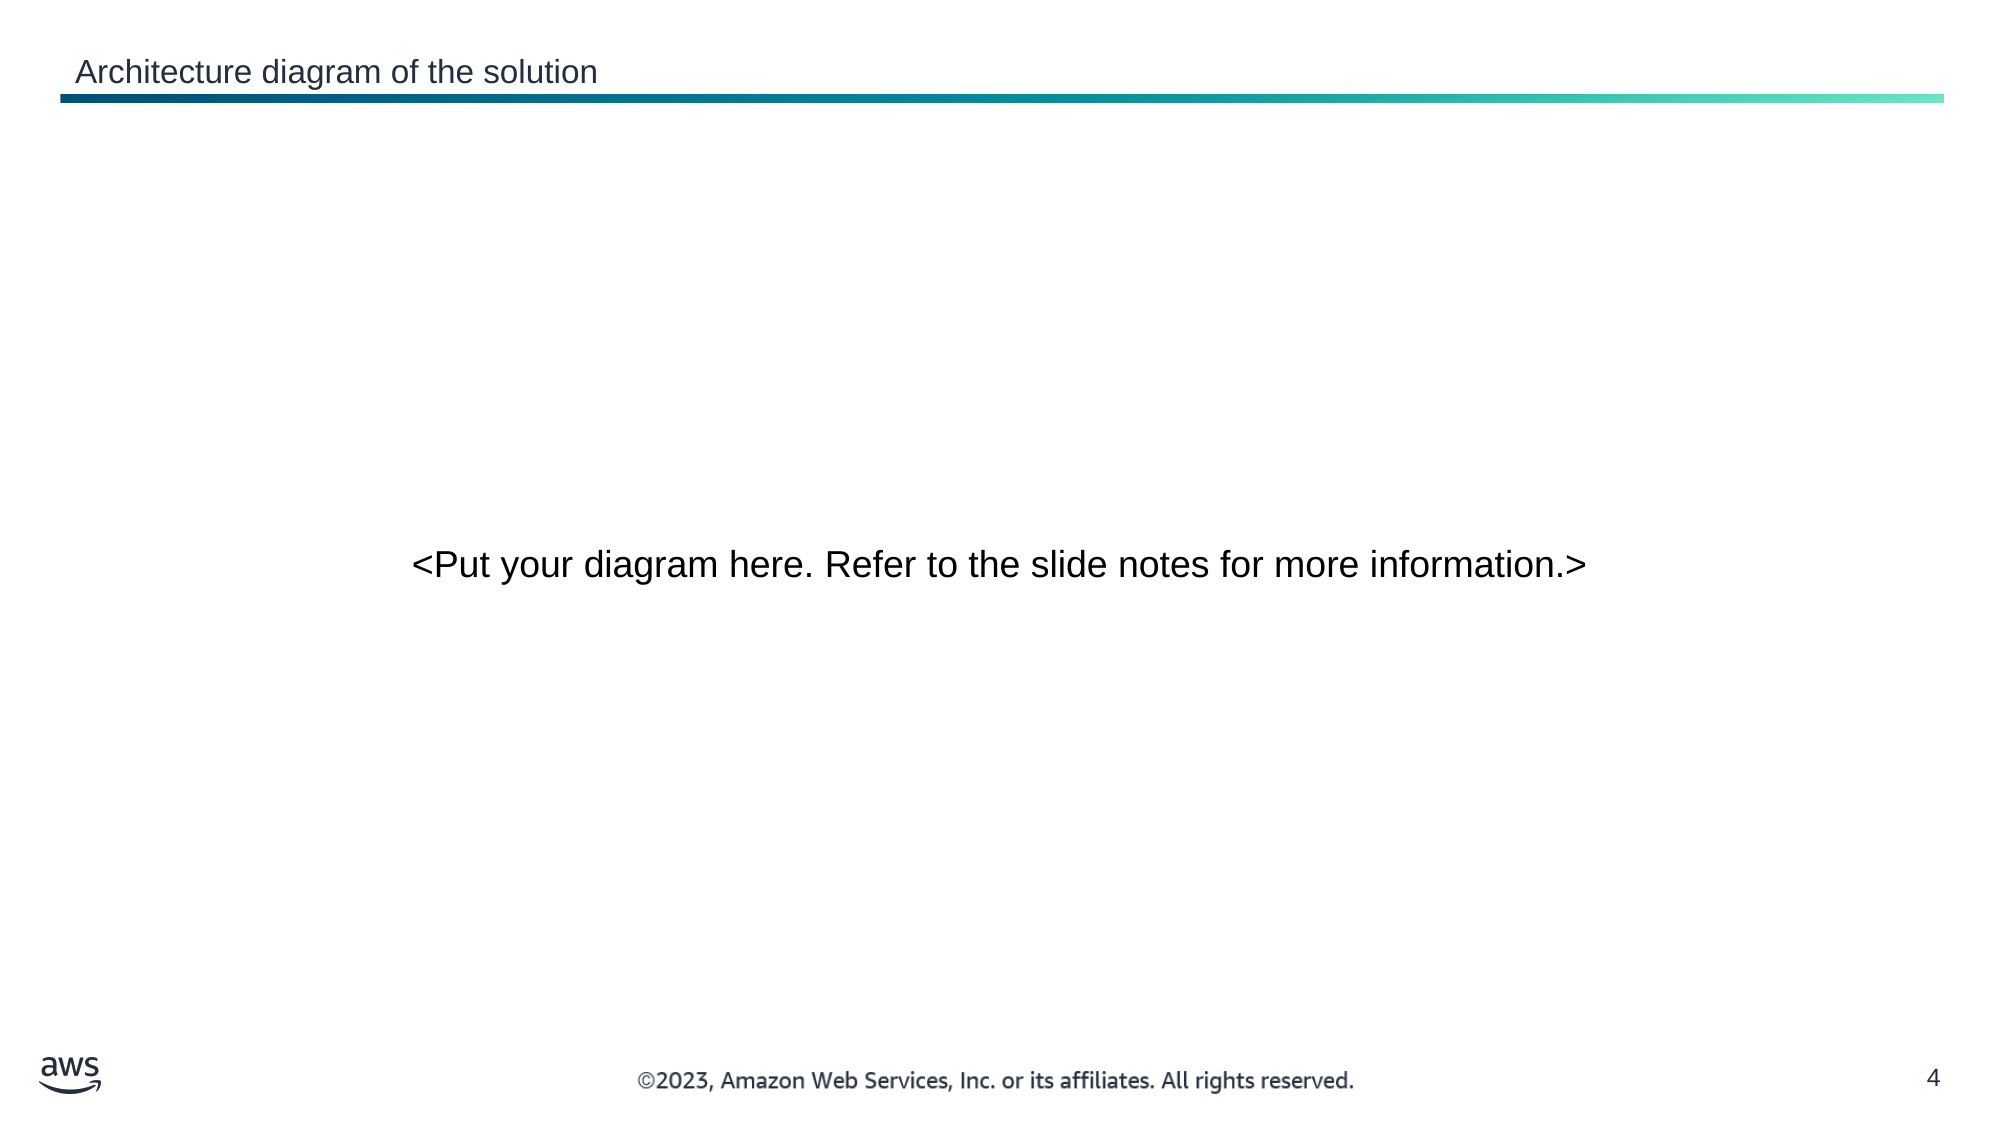

Architecture diagram of the solution
<Put your diagram here. Refer to the slide notes for more information.>
4